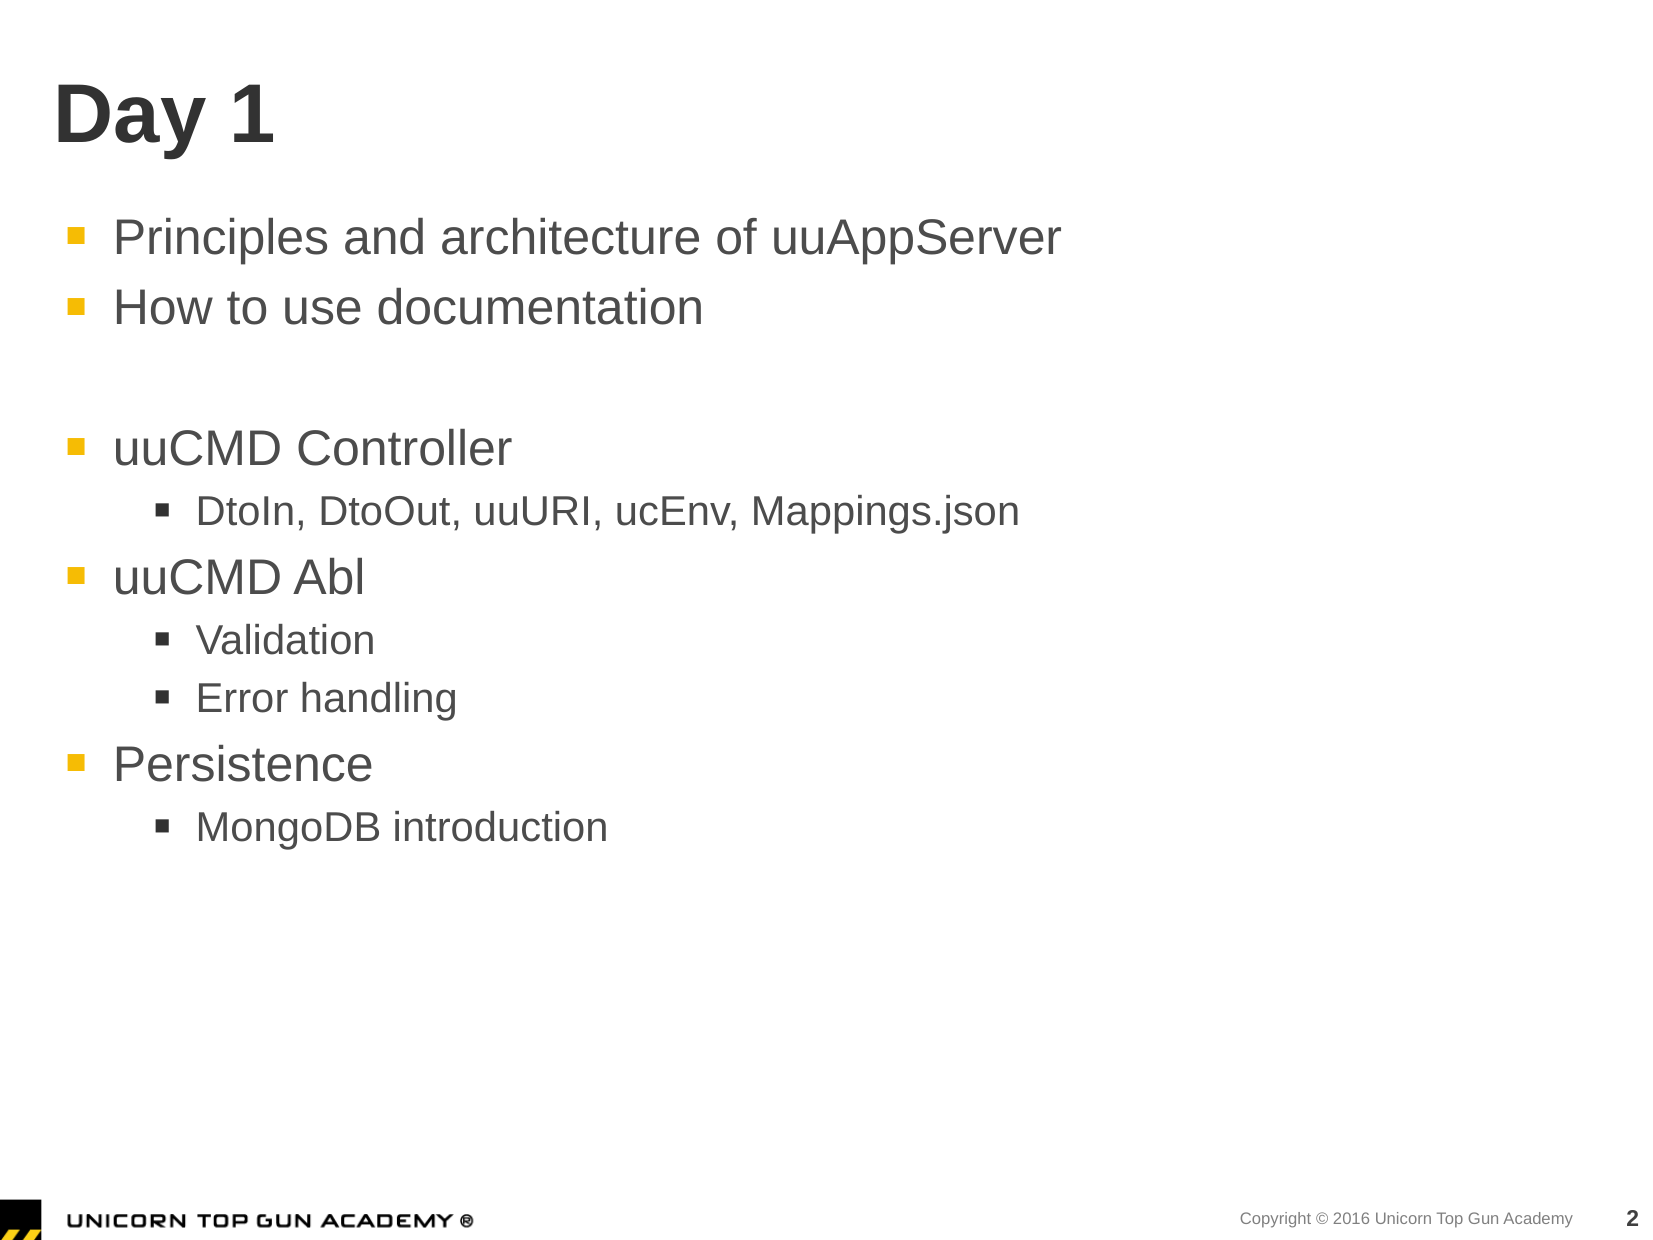

# Day 1
Principles and architecture of uuAppServer
How to use documentation

uuCMD Controller
DtoIn, DtoOut, uuURI, ucEnv, Mappings.json
uuCMD Abl
Validation
Error handling
Persistence
MongoDB introduction
2
Copyright © 2016 Unicorn Top Gun Academy